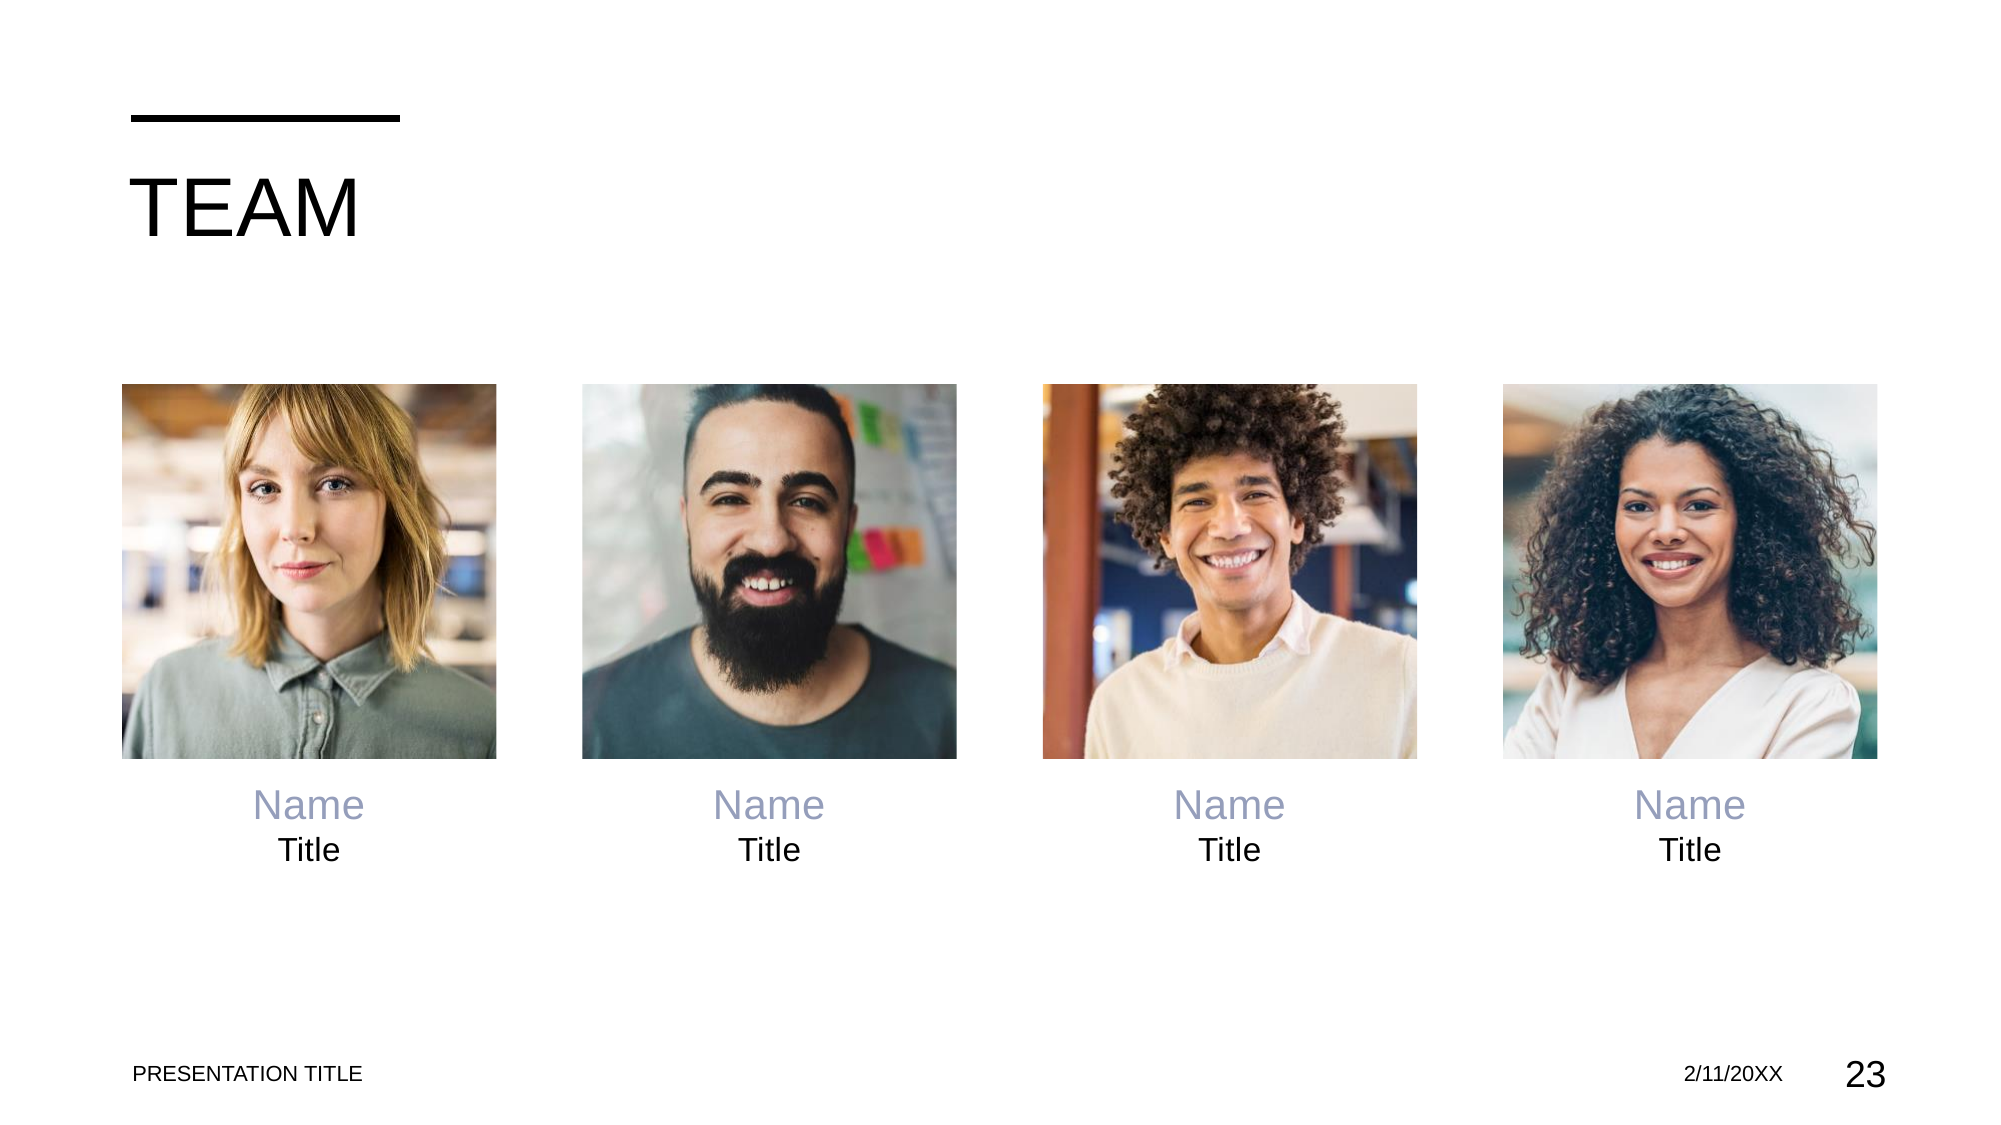

# team
Name
Title
Name
Title
Name
Title
Name
Title
PRESENTATION TITLE
2/11/20XX
23